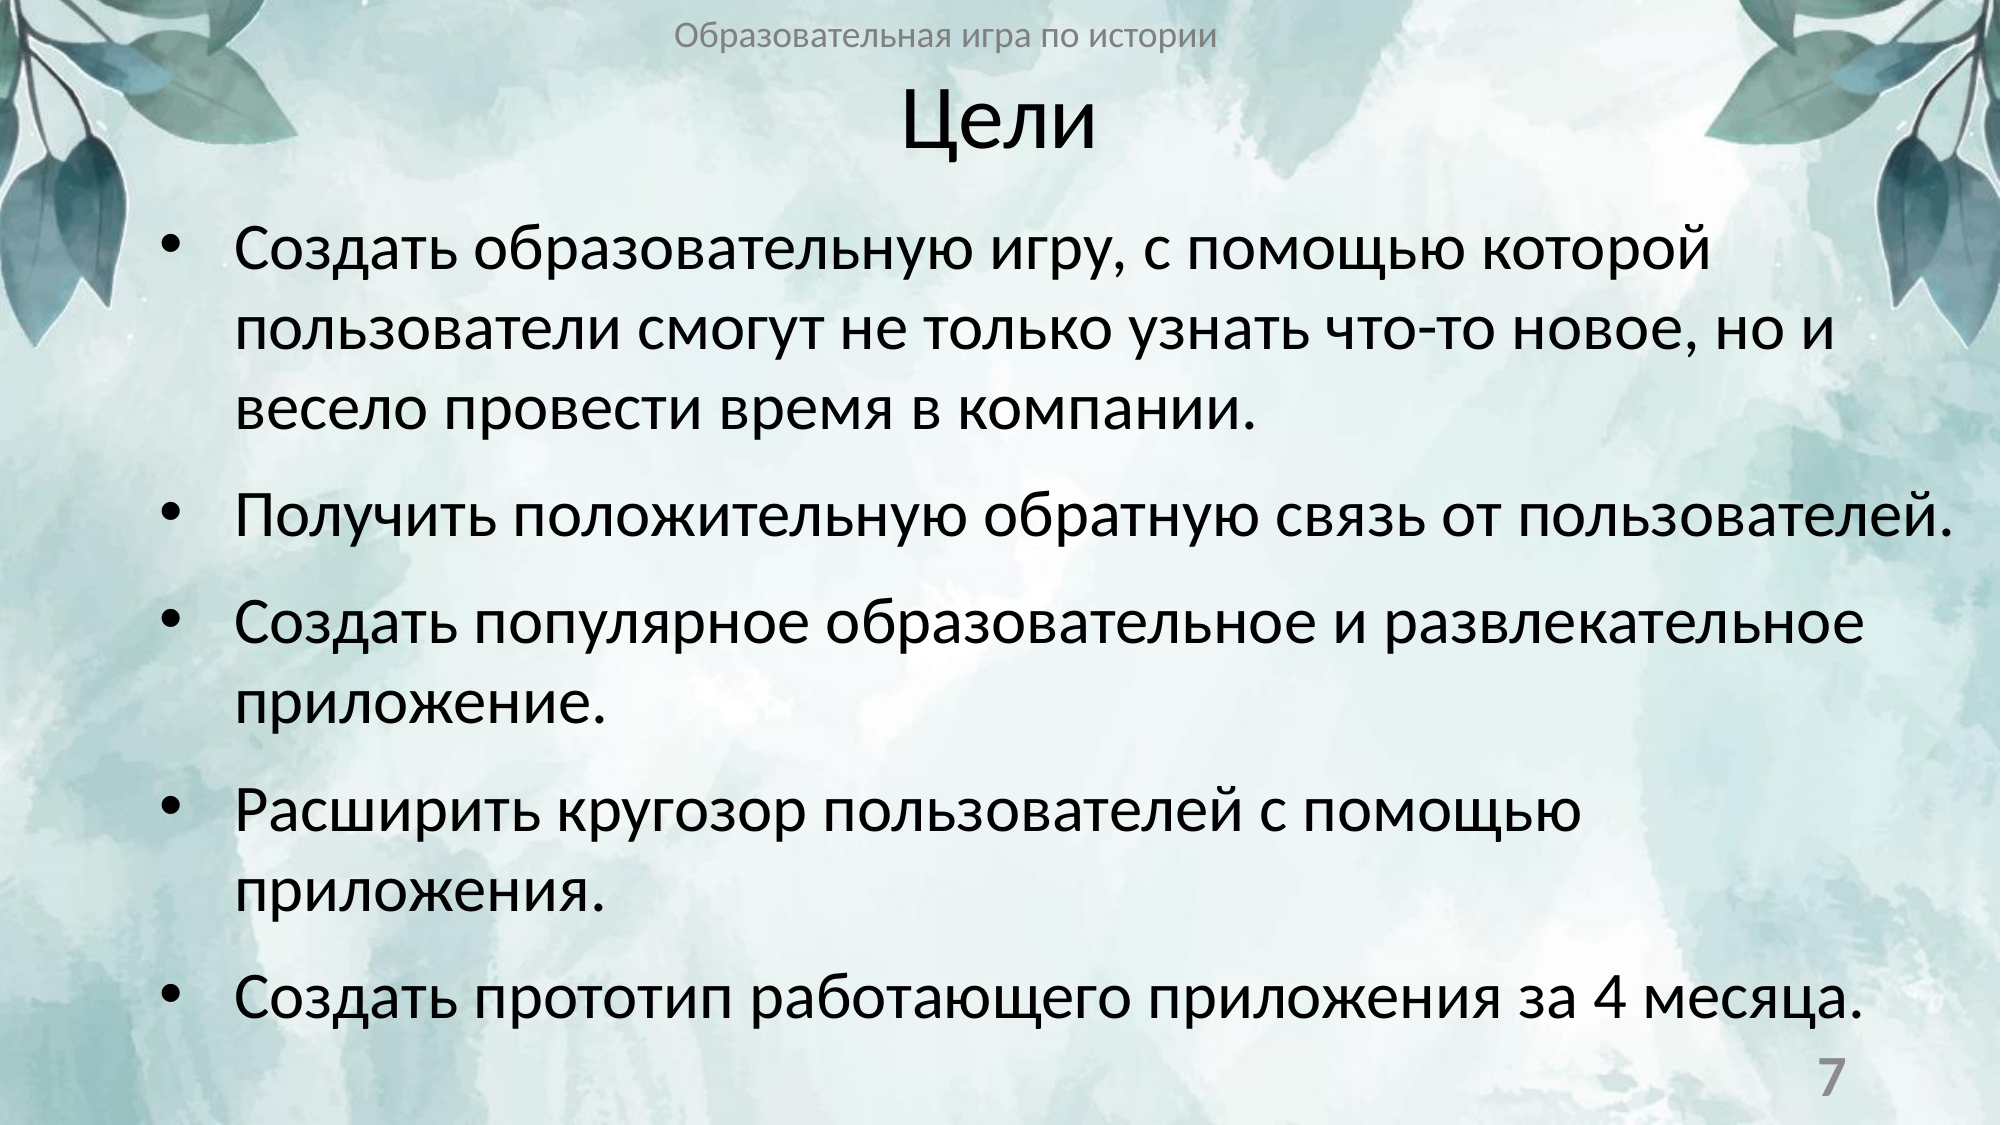

Образовательная игра по истории
# Цели
Создать образовательную игру, с помощью которой пользователи смогут не только узнать что-то новое, но и весело провести время в компании.

Получить положительную обратную связь от пользователей.

Создать популярное образовательное и развлекательное приложение.

Расширить кругозор пользователей с помощью приложения.

Создать прототип работающего приложения за 4 месяца.

7